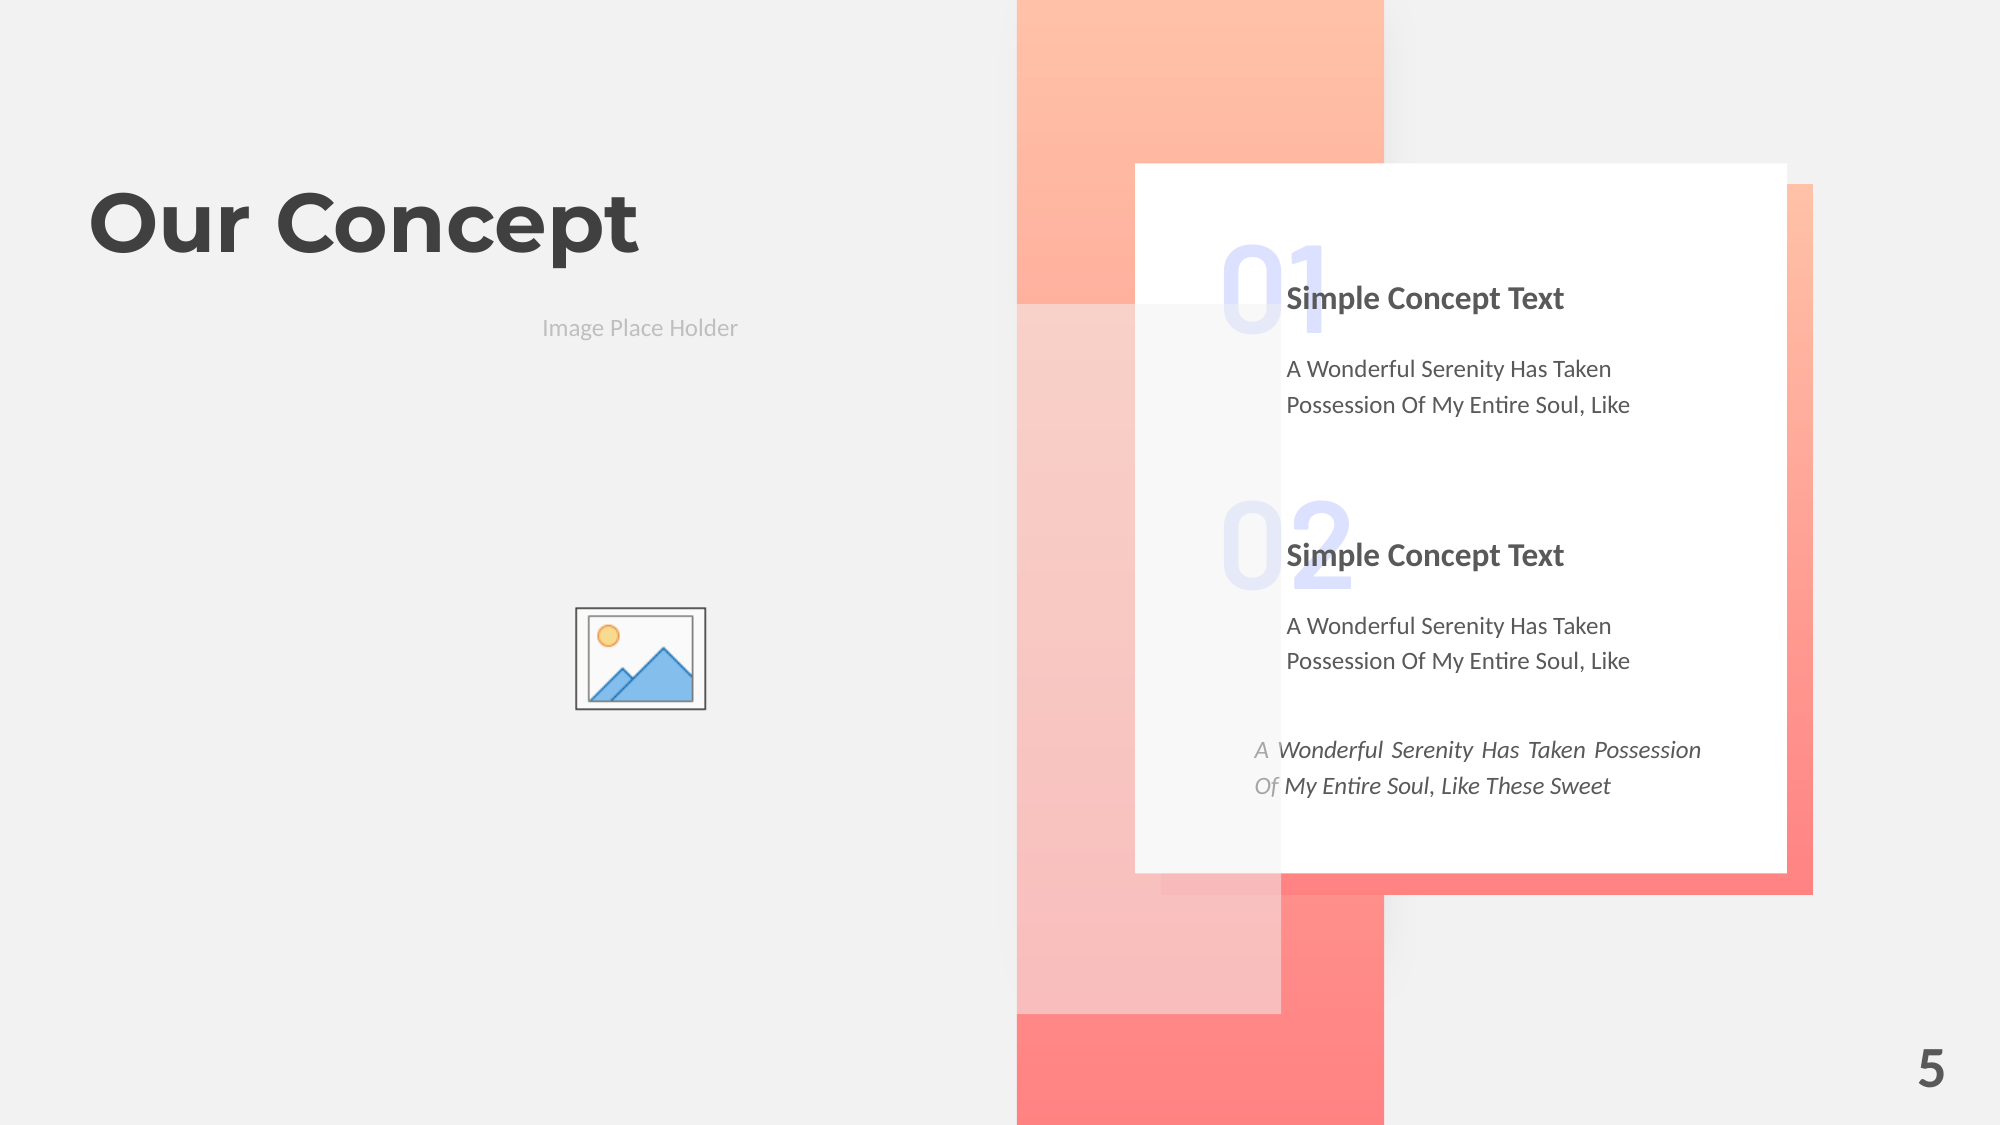

Our Concept
01

Simple Concept Text
A Wonderful Serenity Has Taken Possession Of My Entire Soul, Like

02
Simple Concept Text
A Wonderful Serenity Has Taken Possession Of My Entire Soul, Like
A Wonderful Serenity Has Taken Possession Of My Entire Soul, Like These Sweet